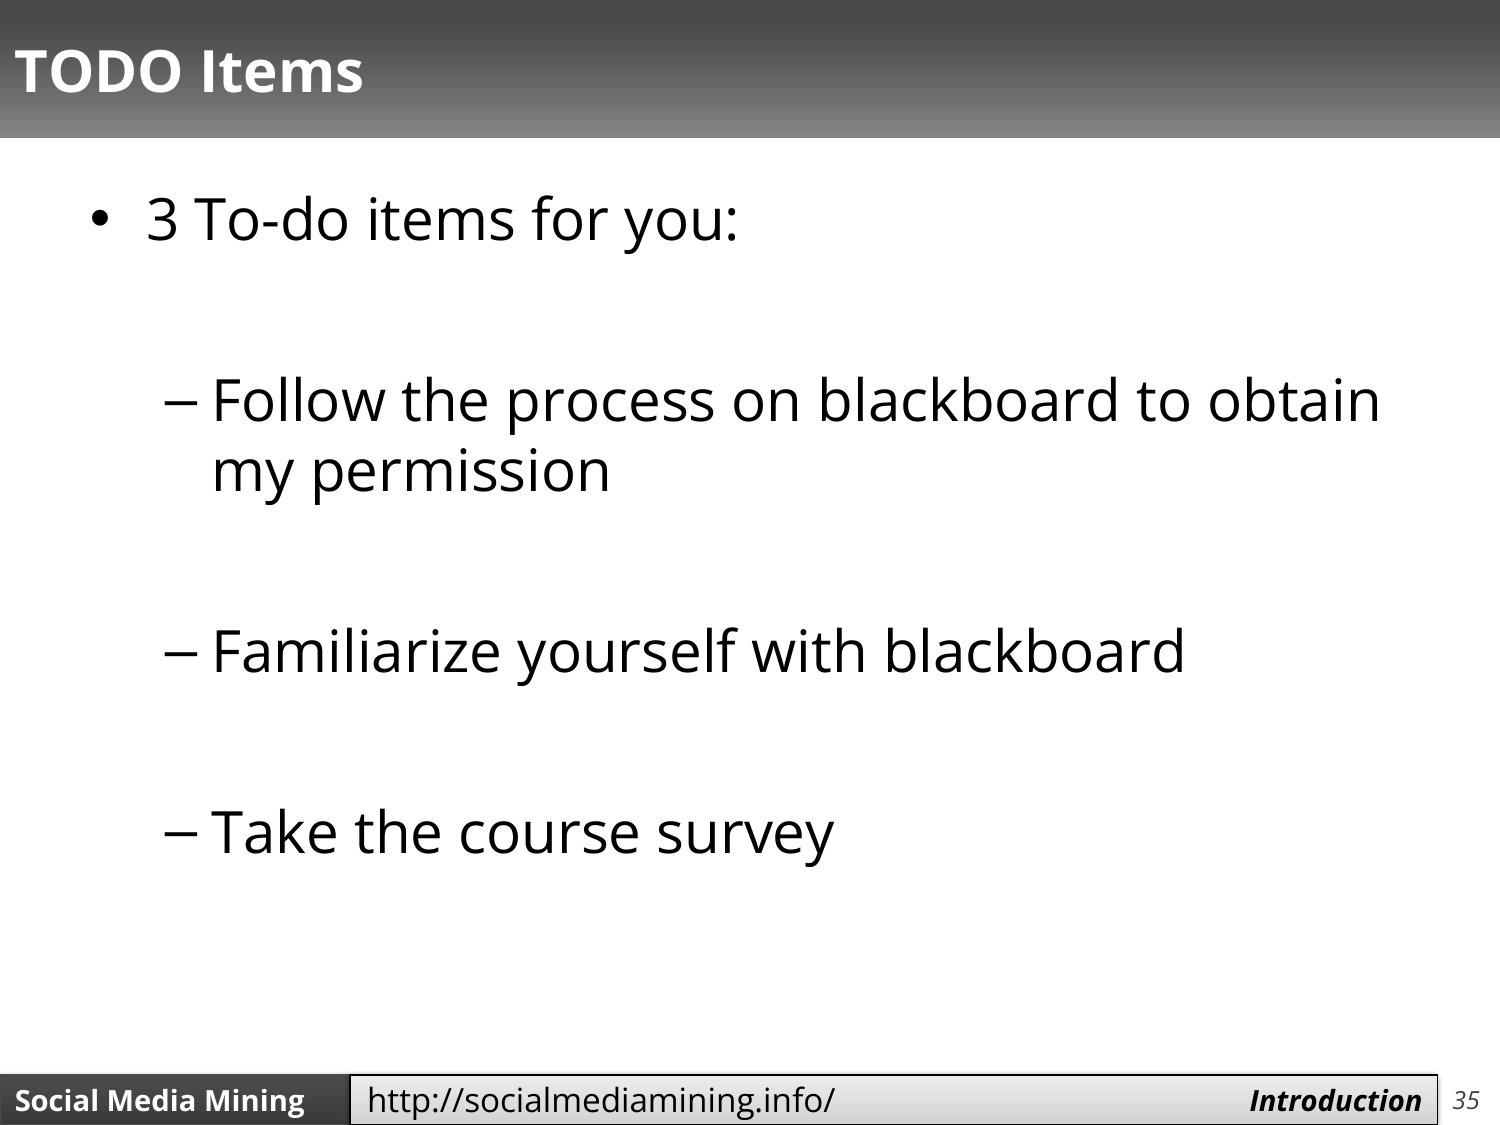

# TODO Items
3 To-do items for you:

Follow the process on blackboard to obtain my permission

Familiarize yourself with blackboard

Take the course survey